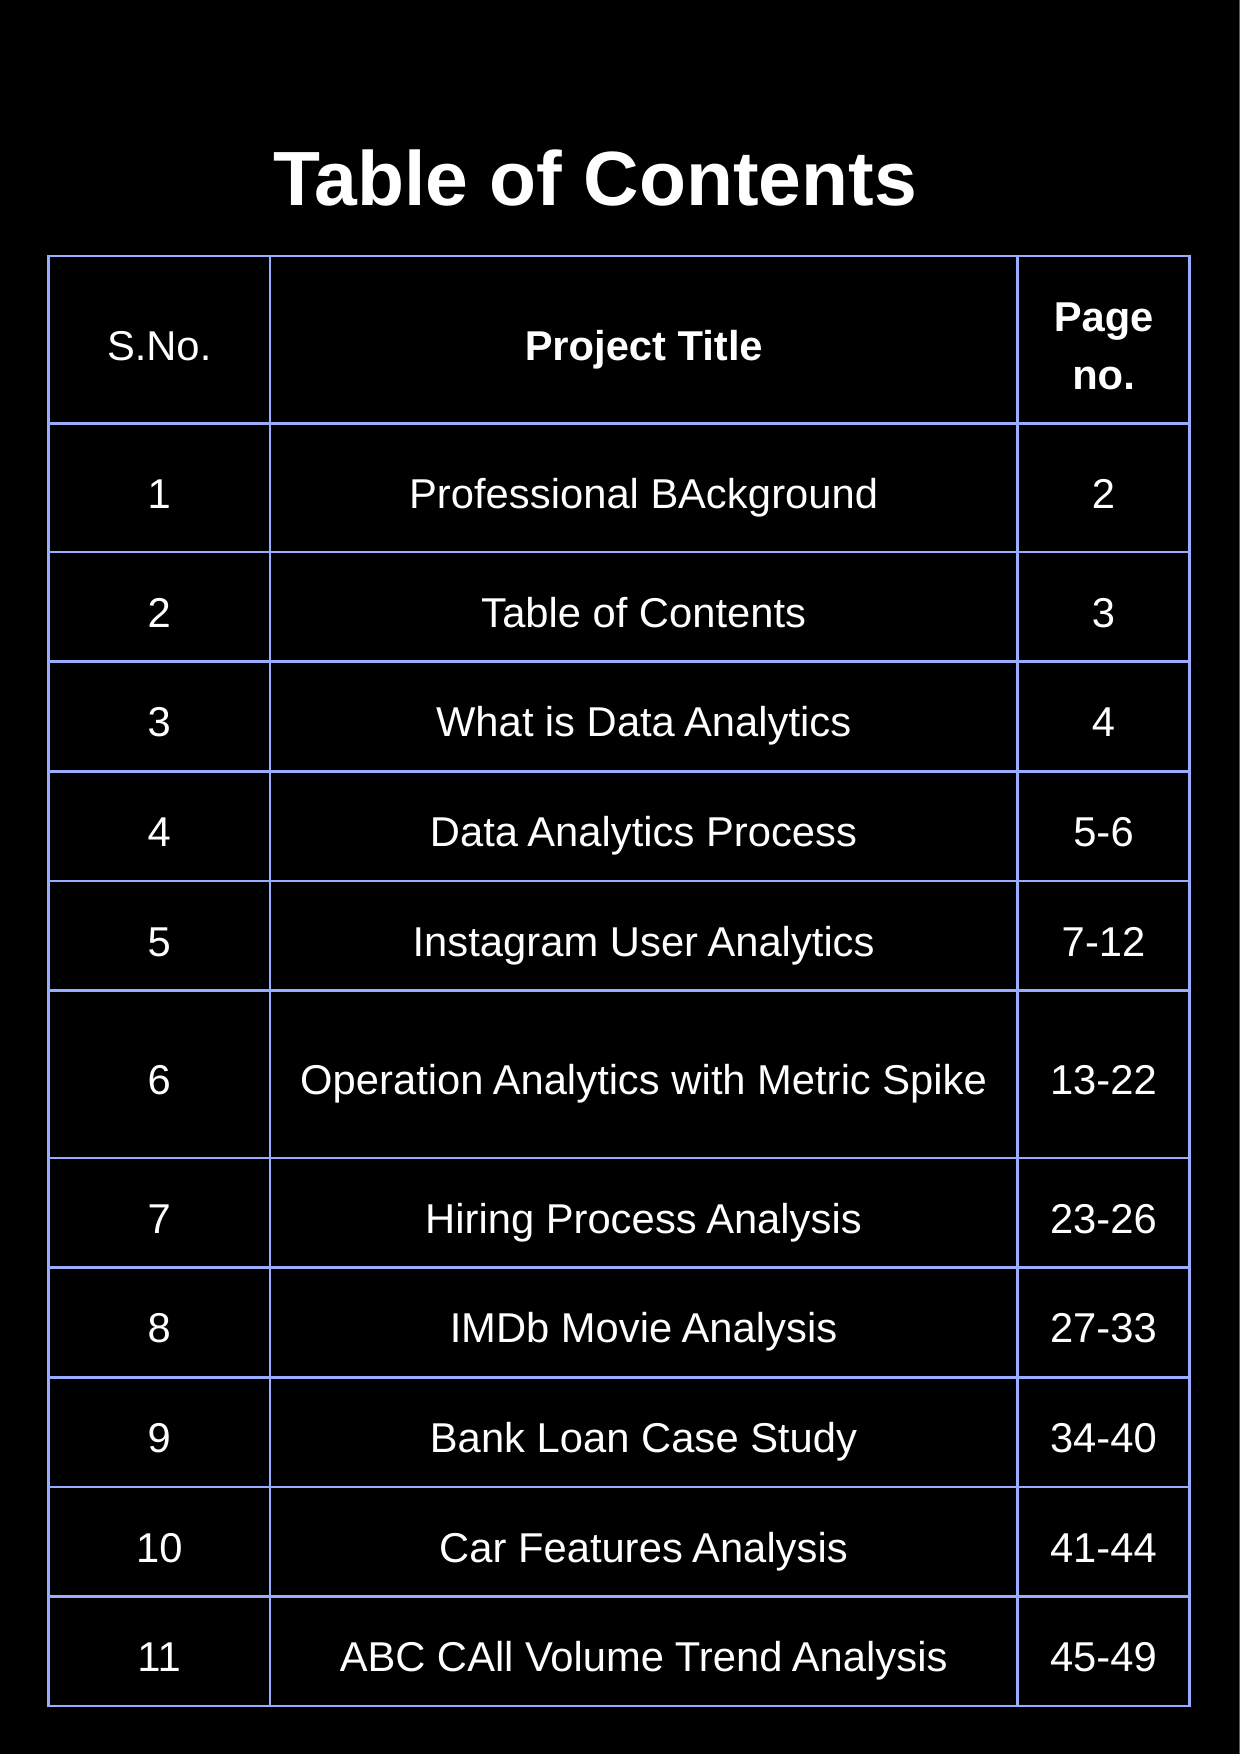

Table of Contents
| S.No. | Project Title | Page no. |
| --- | --- | --- |
| 1 | Professional BAckground | 2 |
| 2 | Table of Contents | 3 |
| 3 | What is Data Analytics | 4 |
| 4 | Data Analytics Process | 5-6 |
| 5 | Instagram User Analytics | 7-12 |
| 6 | Operation Analytics with Metric Spike | 13-22 |
| 7 | Hiring Process Analysis | 23-26 |
| 8 | IMDb Movie Analysis | 27-33 |
| 9 | Bank Loan Case Study | 34-40 |
| 10 | Car Features Analysis | 41-44 |
| 11 | ABC CAll Volume Trend Analysis | 45-49 |